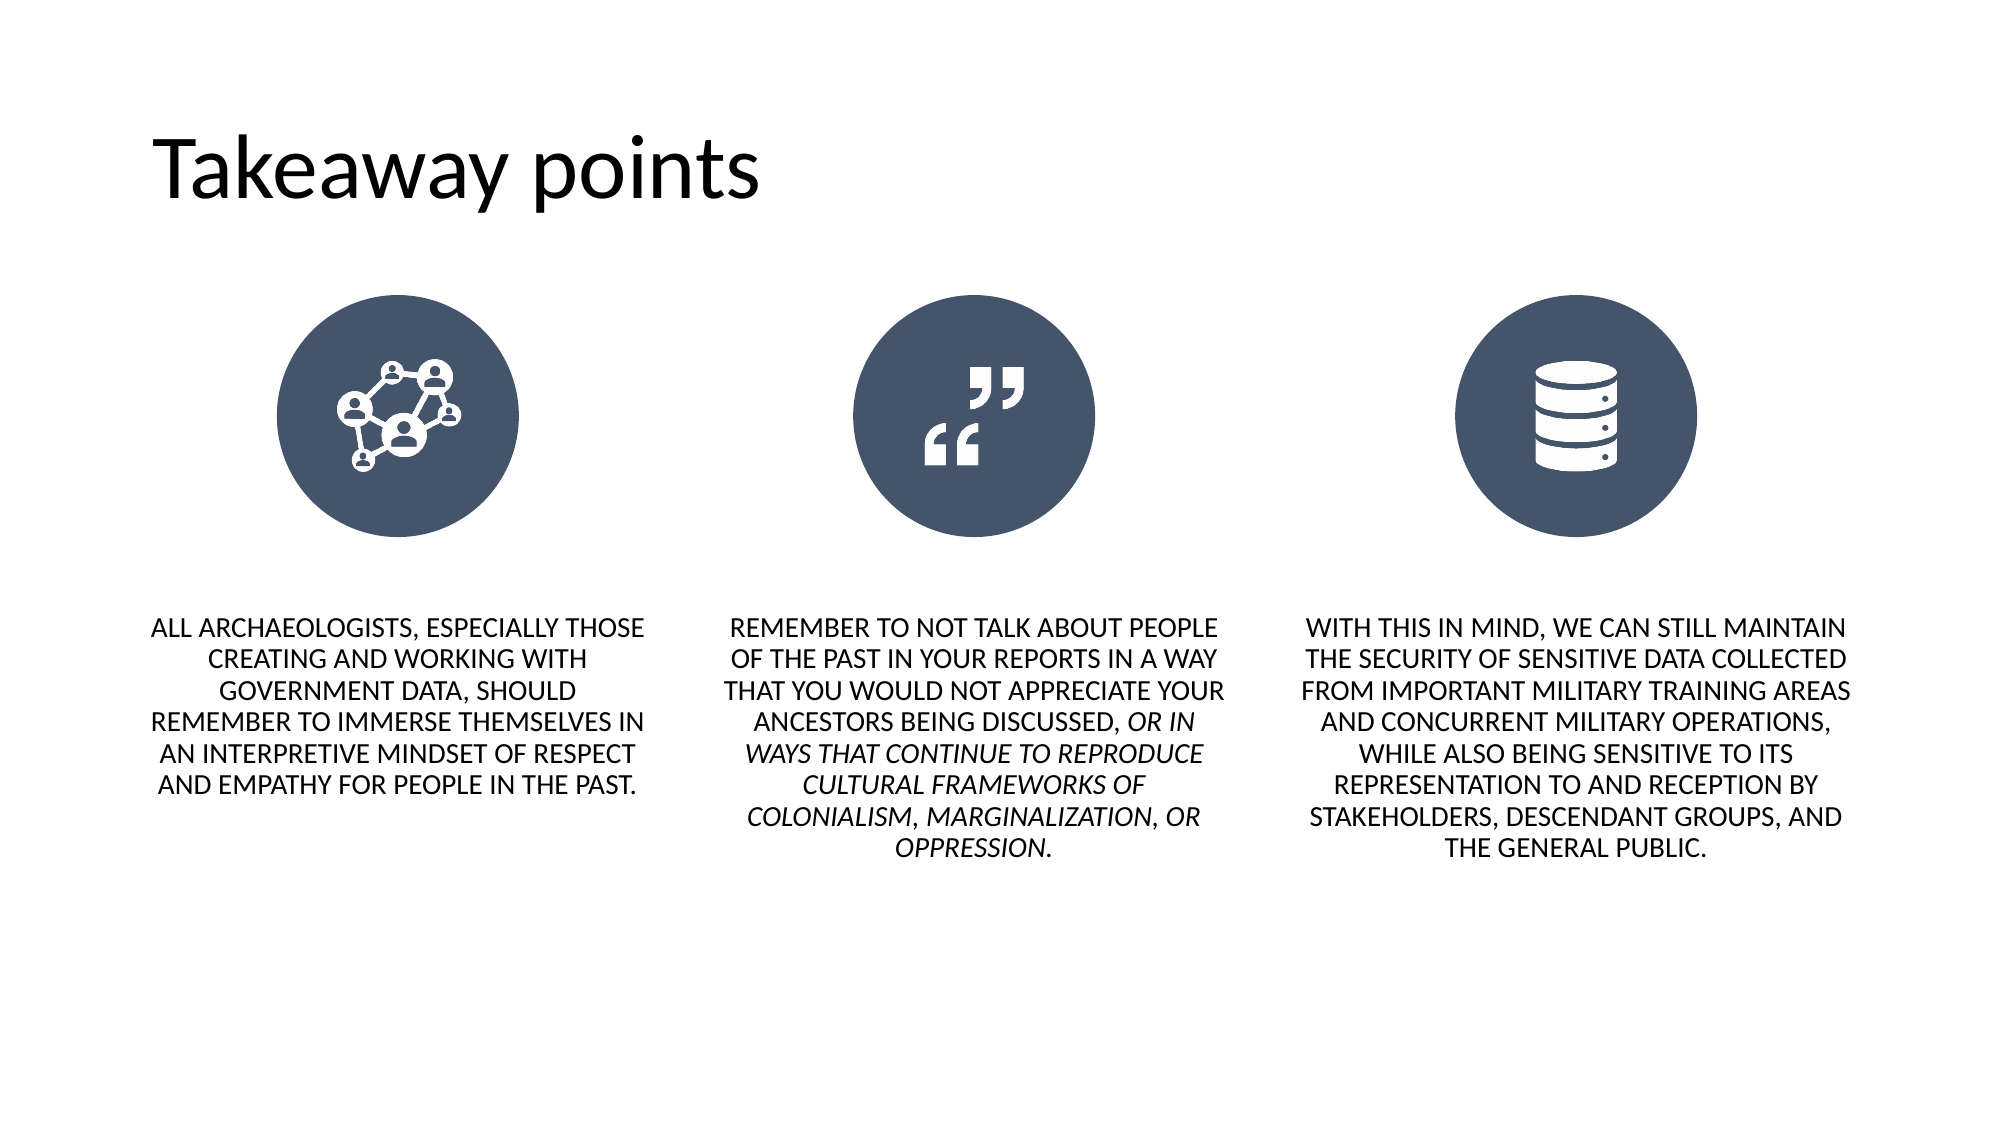

# Takeaway points
All archaeologists, especially those creating and working with government data, should remember to immerse themselves in an interpretive mindset of respect and empathy for people in the past.
remember to not talk about people of the past in your reports in a way that You would not appreciate your ancestors being discussed, Or in ways that continue to reproduce cultural frameworks of colonialism, marginalization, or oppression.
With this in mind, we can still maintain the security of sensitive data collected from important military training areas and concurrent military operations, while also being sensitive to its representation to and reception by stakeholders, descendant groups, and the general public.